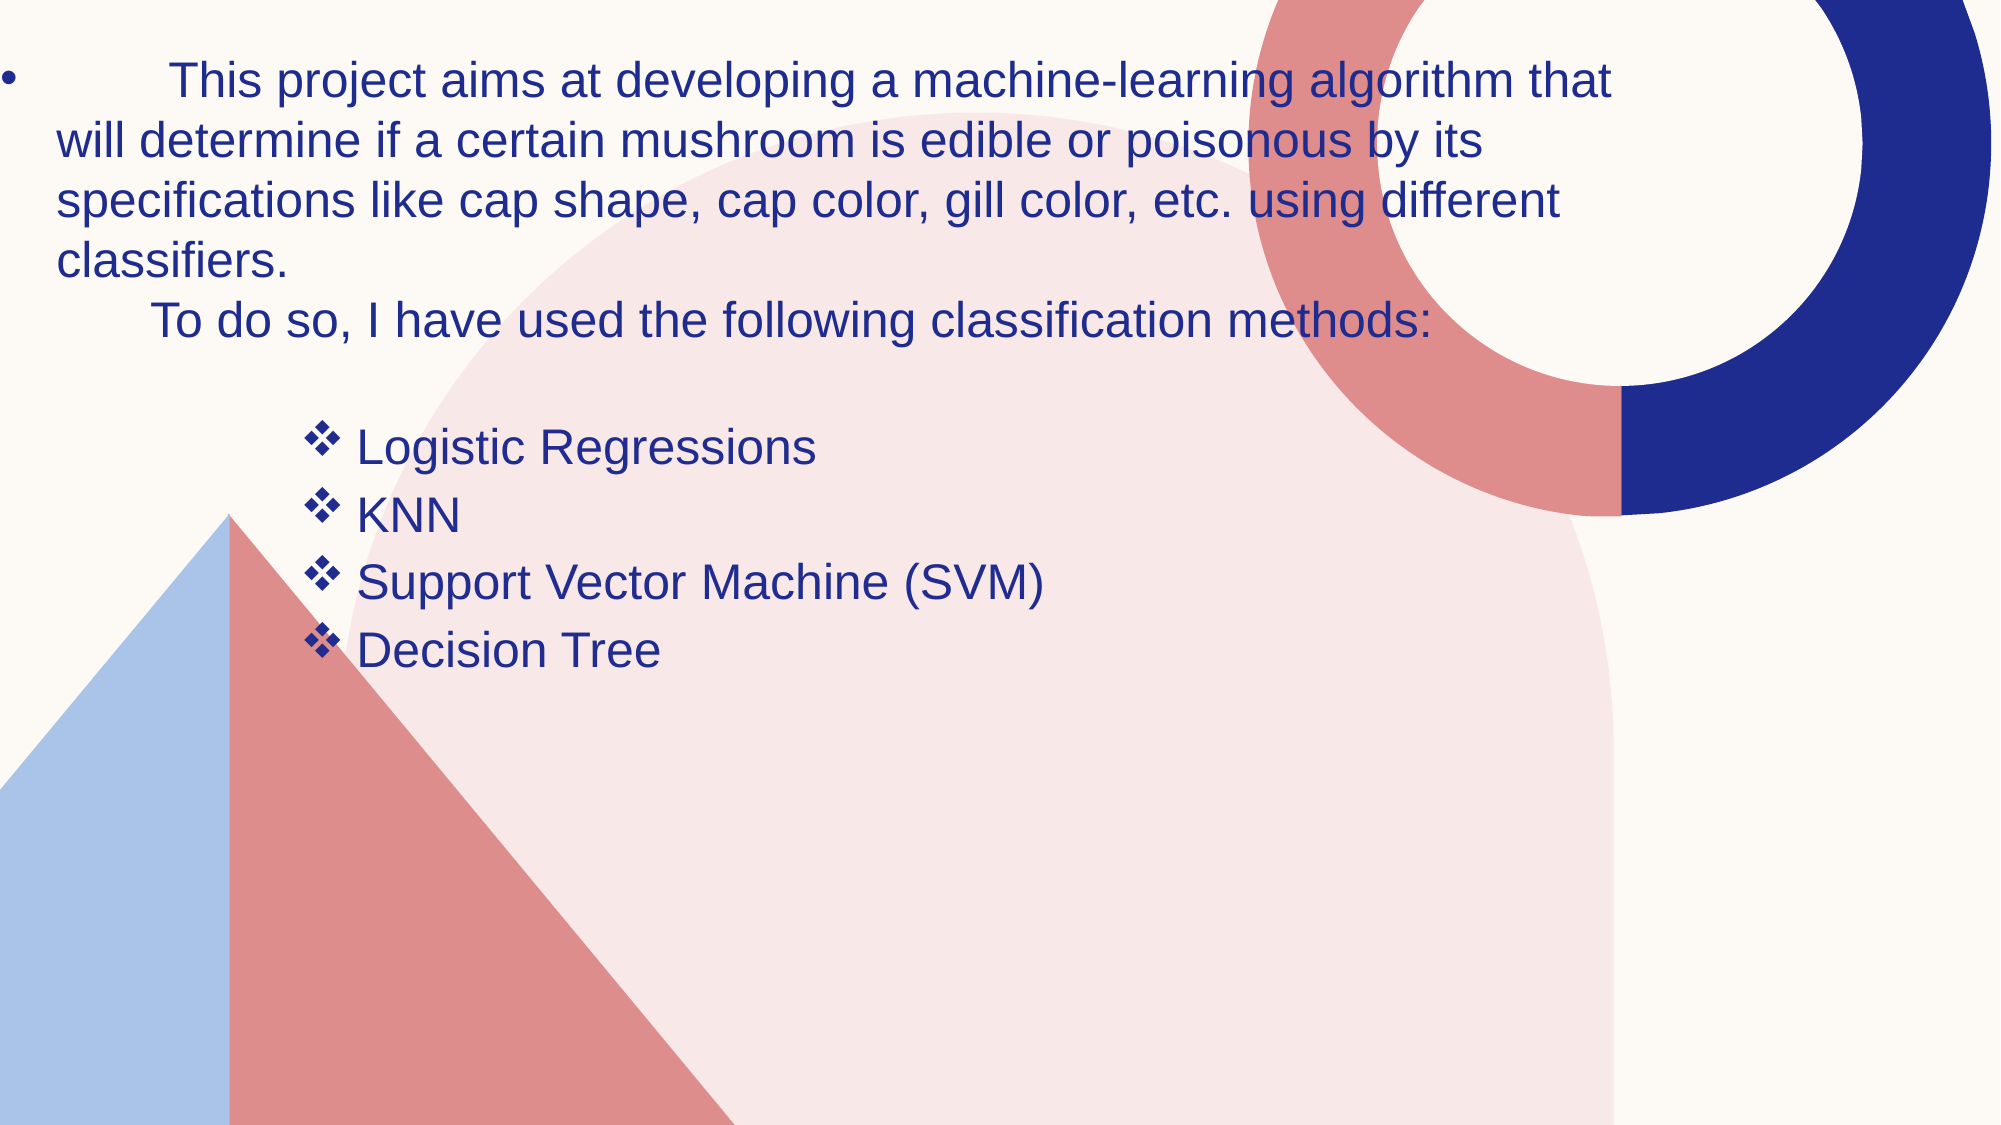

This project aims at developing a machine-learning algorithm that will determine if a certain mushroom is edible or poisonous by its specifications like cap shape, cap color, gill color, etc. using different classifiers.
	To do so, I have used the following classification methods:

Logistic Regressions
KNN
Support Vector Machine (SVM)
Decision Tree